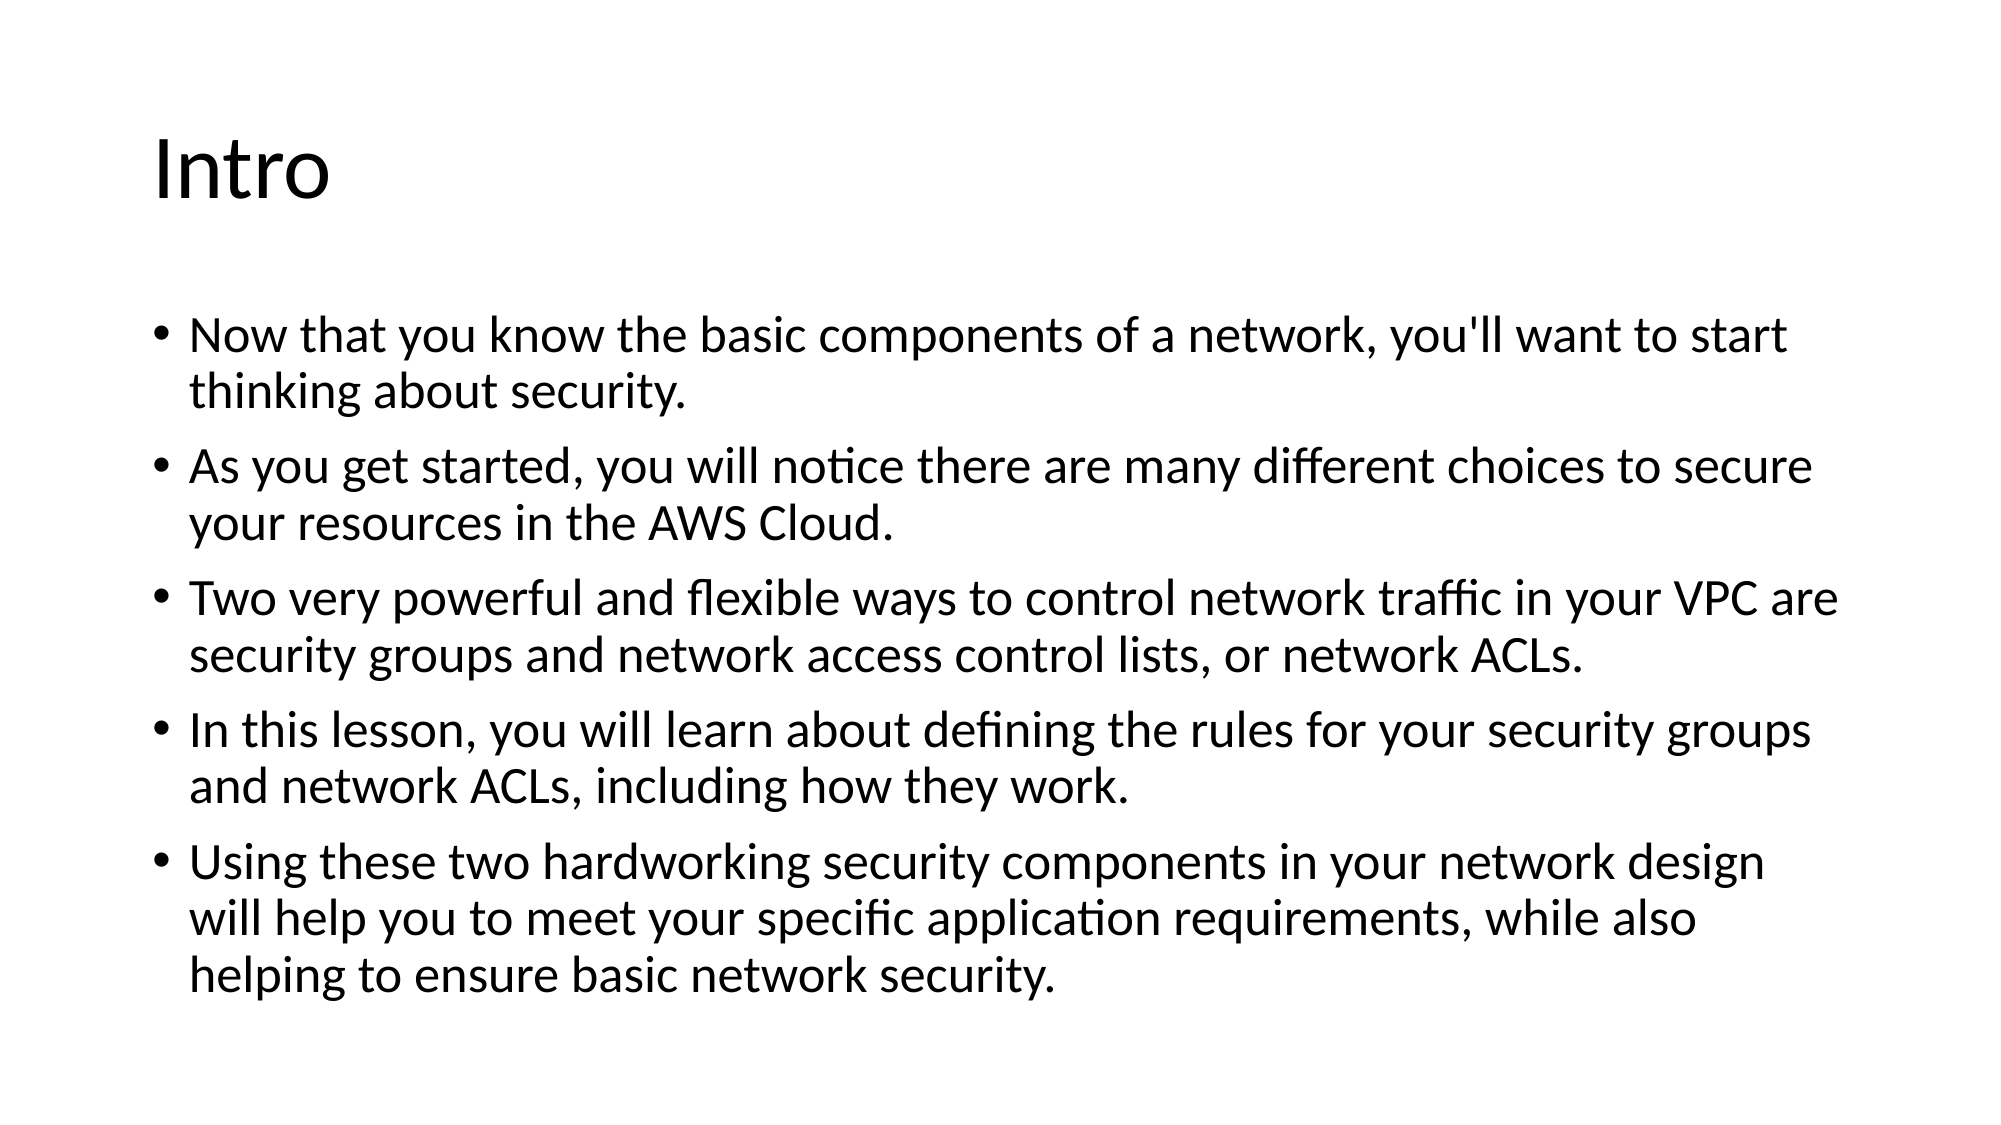

# Intro
Now that you know the basic components of a network, you'll want to start thinking about security.
As you get started, you will notice there are many different choices to secure your resources in the AWS Cloud.
Two very powerful and flexible ways to control network traffic in your VPC are security groups and network access control lists, or network ACLs.
In this lesson, you will learn about defining the rules for your security groups and network ACLs, including how they work.
Using these two hardworking security components in your network design will help you to meet your specific application requirements, while also helping to ensure basic network security.